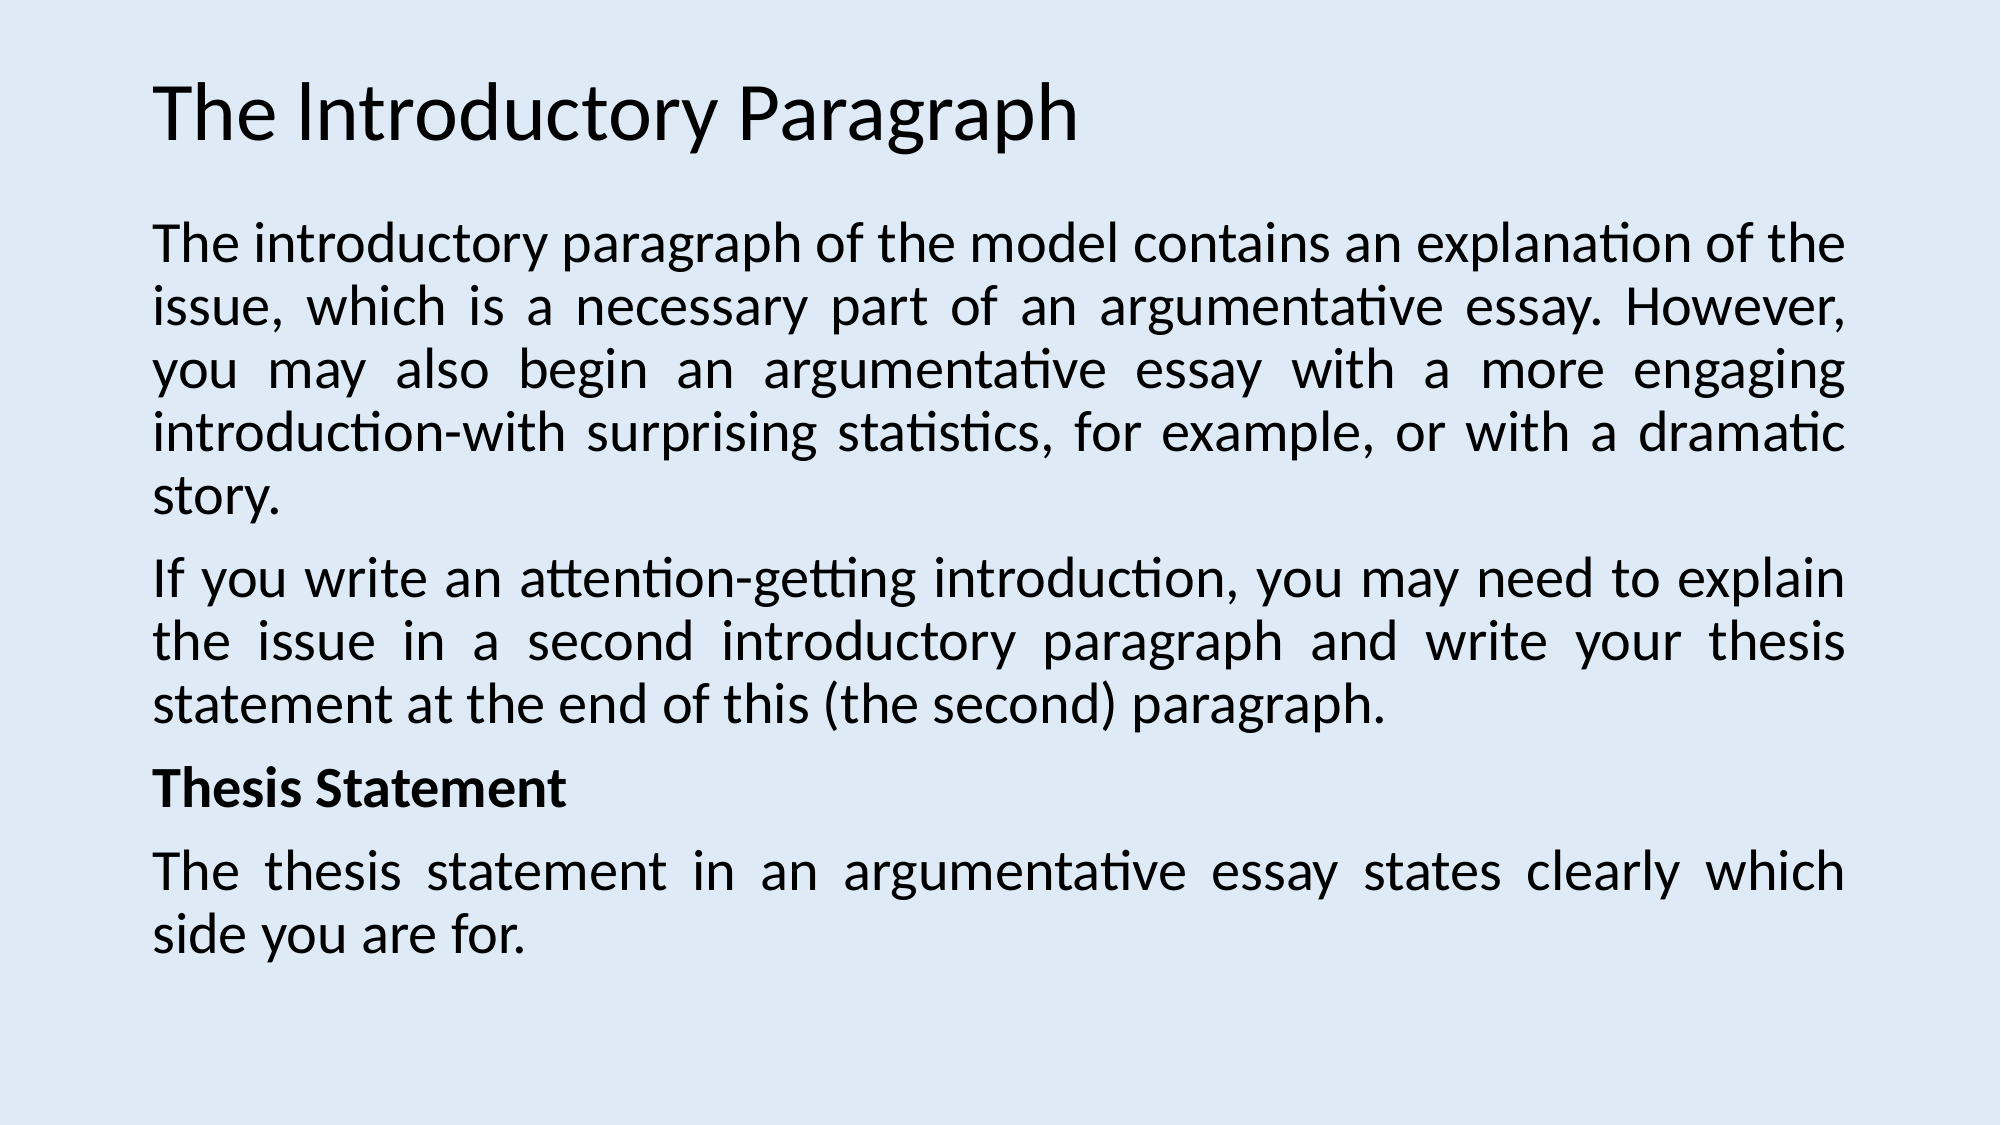

# The lntroductory Paragraph
The introductory paragraph of the model contains an explanation of the issue, which is a necessary part of an argumentative essay. However, you may also begin an argumentative essay with a more engaging introduction-with surprising statistics, for example, or with a dramatic story.
If you write an attention-getting introduction, you may need to explain the issue in a second introductory paragraph and write your thesis statement at the end of this (the second) paragraph.
Thesis Statement
The thesis statement in an argumentative essay states clearly which side you are for.